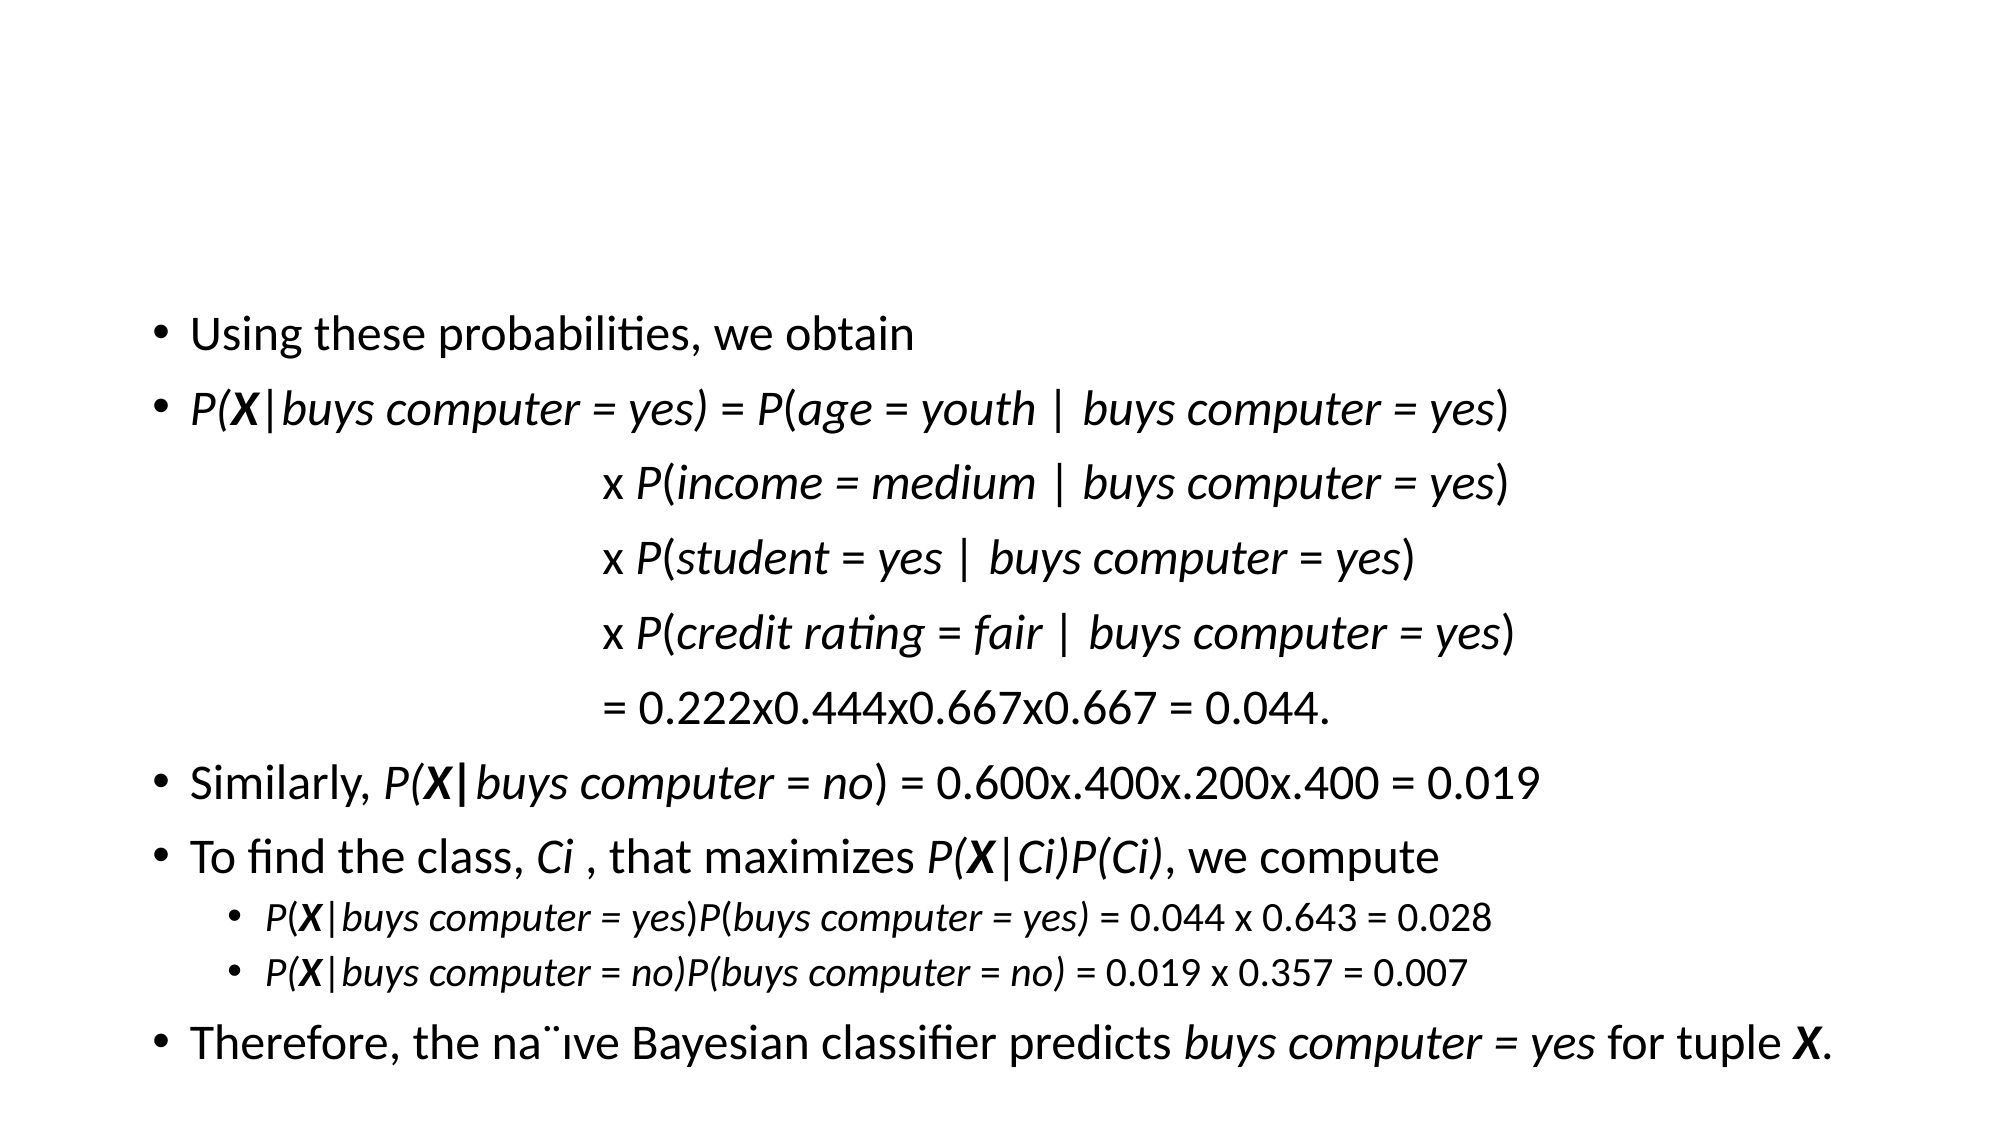

#
Using these probabilities, we obtain
P(X|buys computer = yes) = P(age = youth | buys computer = yes)
 			x P(income = medium | buys computer = yes)
			x P(student = yes | buys computer = yes)
			x P(credit rating = fair | buys computer = yes)
			= 0.222x0.444x0.667x0.667 = 0.044.
Similarly, P(X|buys computer = no) = 0.600x.400x.200x.400 = 0.019
To find the class, Ci , that maximizes P(X|Ci)P(Ci), we compute
P(X|buys computer = yes)P(buys computer = yes) = 0.044 x 0.643 = 0.028
P(X|buys computer = no)P(buys computer = no) = 0.019 x 0.357 = 0.007
Therefore, the na¨ıve Bayesian classifier predicts buys computer = yes for tuple X.